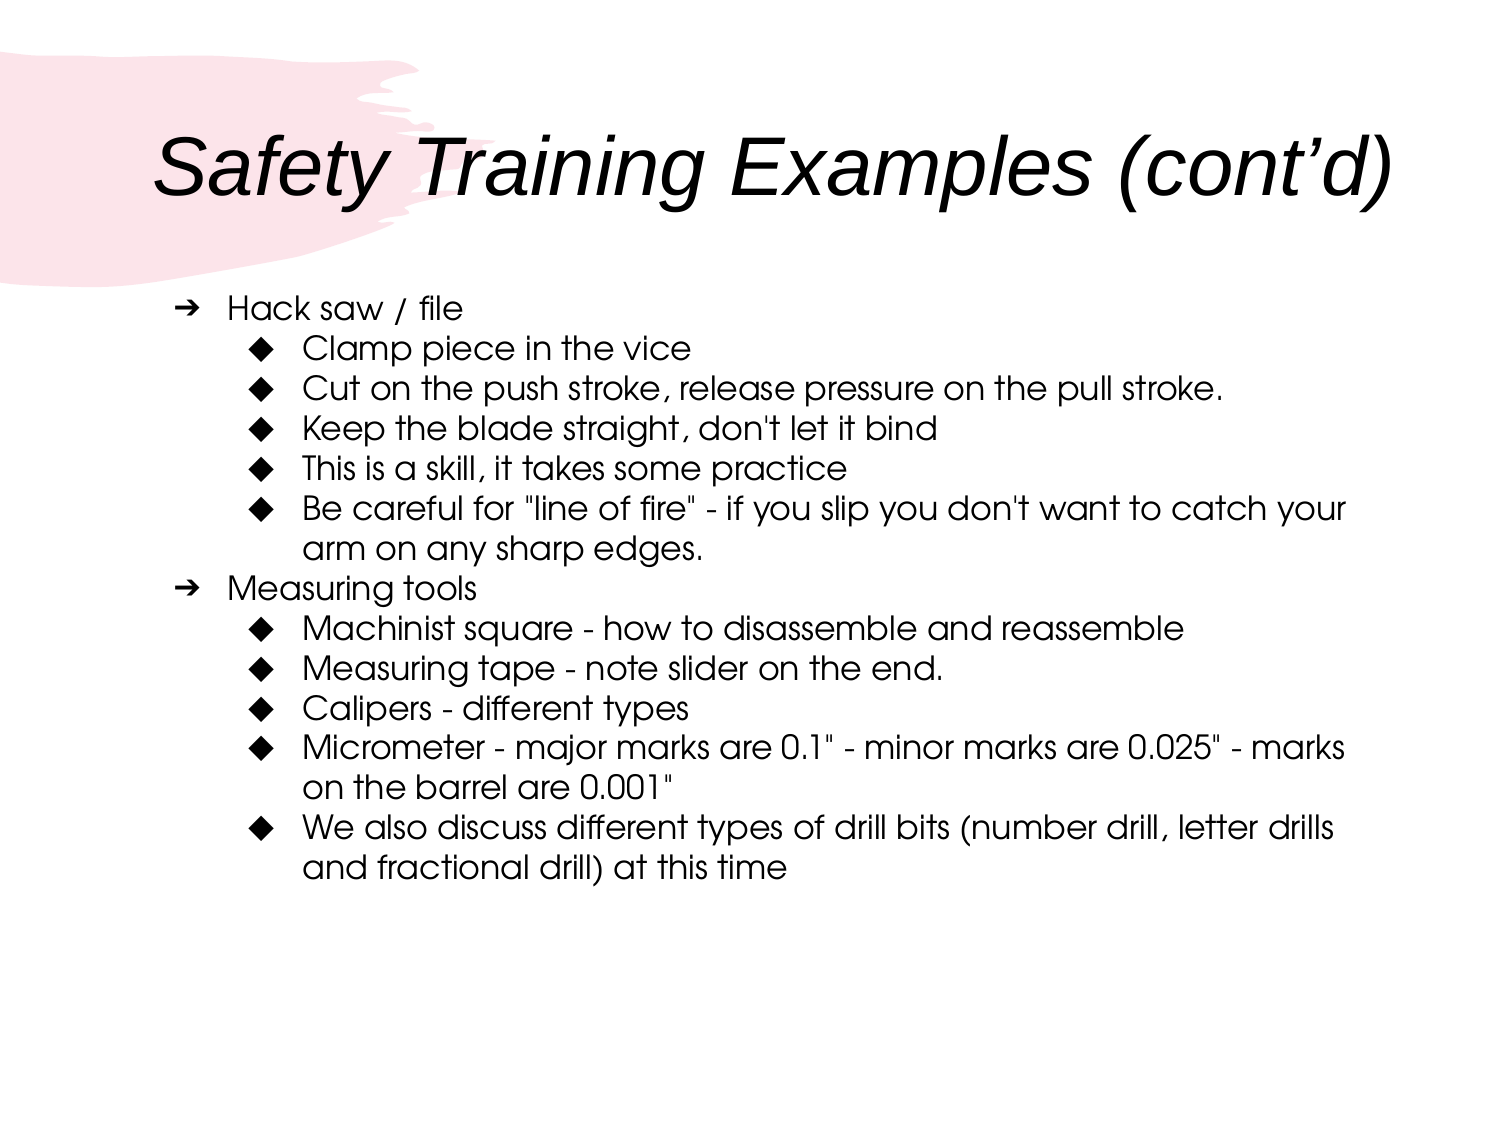

# Safety Training Examples (cont’d)
Hack saw / file
Clamp piece in the vice
Cut on the push stroke, release pressure on the pull stroke.
Keep the blade straight, don't let it bind
This is a skill, it takes some practice
Be careful for "line of fire" - if you slip you don't want to catch your arm on any sharp edges.
Measuring tools
Machinist square - how to disassemble and reassemble
Measuring tape - note slider on the end.
Calipers - different types
Micrometer - major marks are 0.1" - minor marks are 0.025" - marks on the barrel are 0.001"
We also discuss different types of drill bits (number drill, letter drills and fractional drill) at this time
12